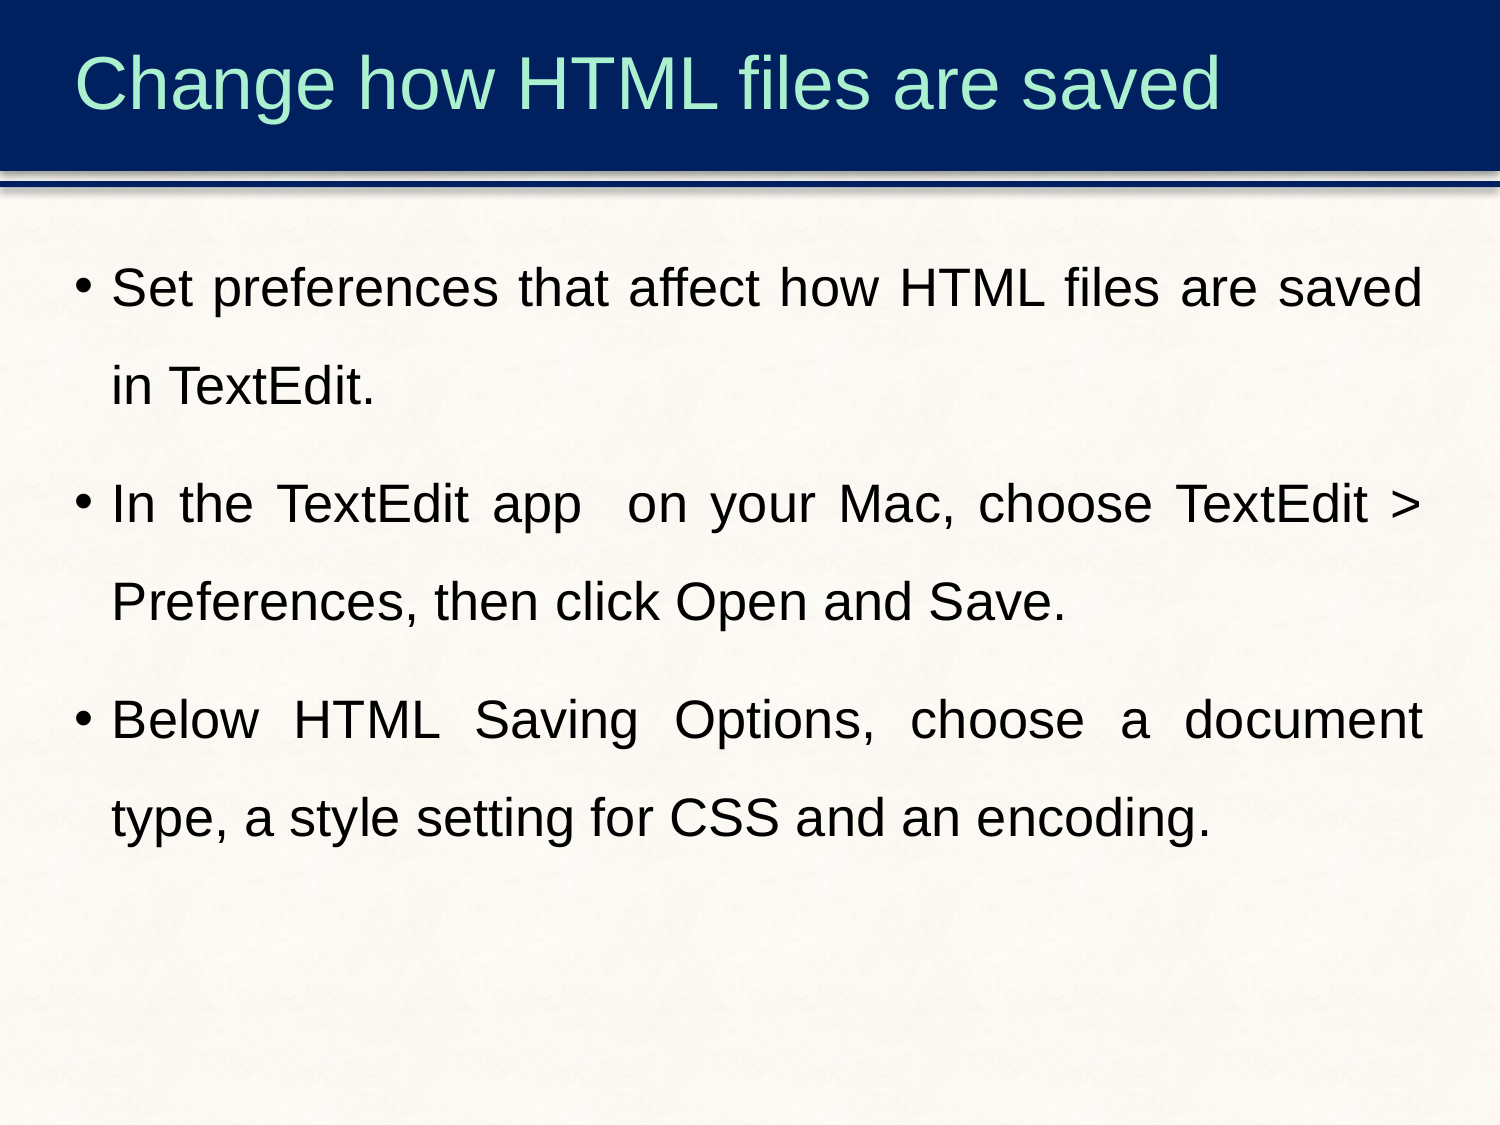

# Change how HTML files are saved
Set preferences that affect how HTML files are saved in TextEdit.
In the TextEdit app  on your Mac, choose TextEdit > Preferences, then click Open and Save.
Below HTML Saving Options, choose a document type, a style setting for CSS and an encoding.